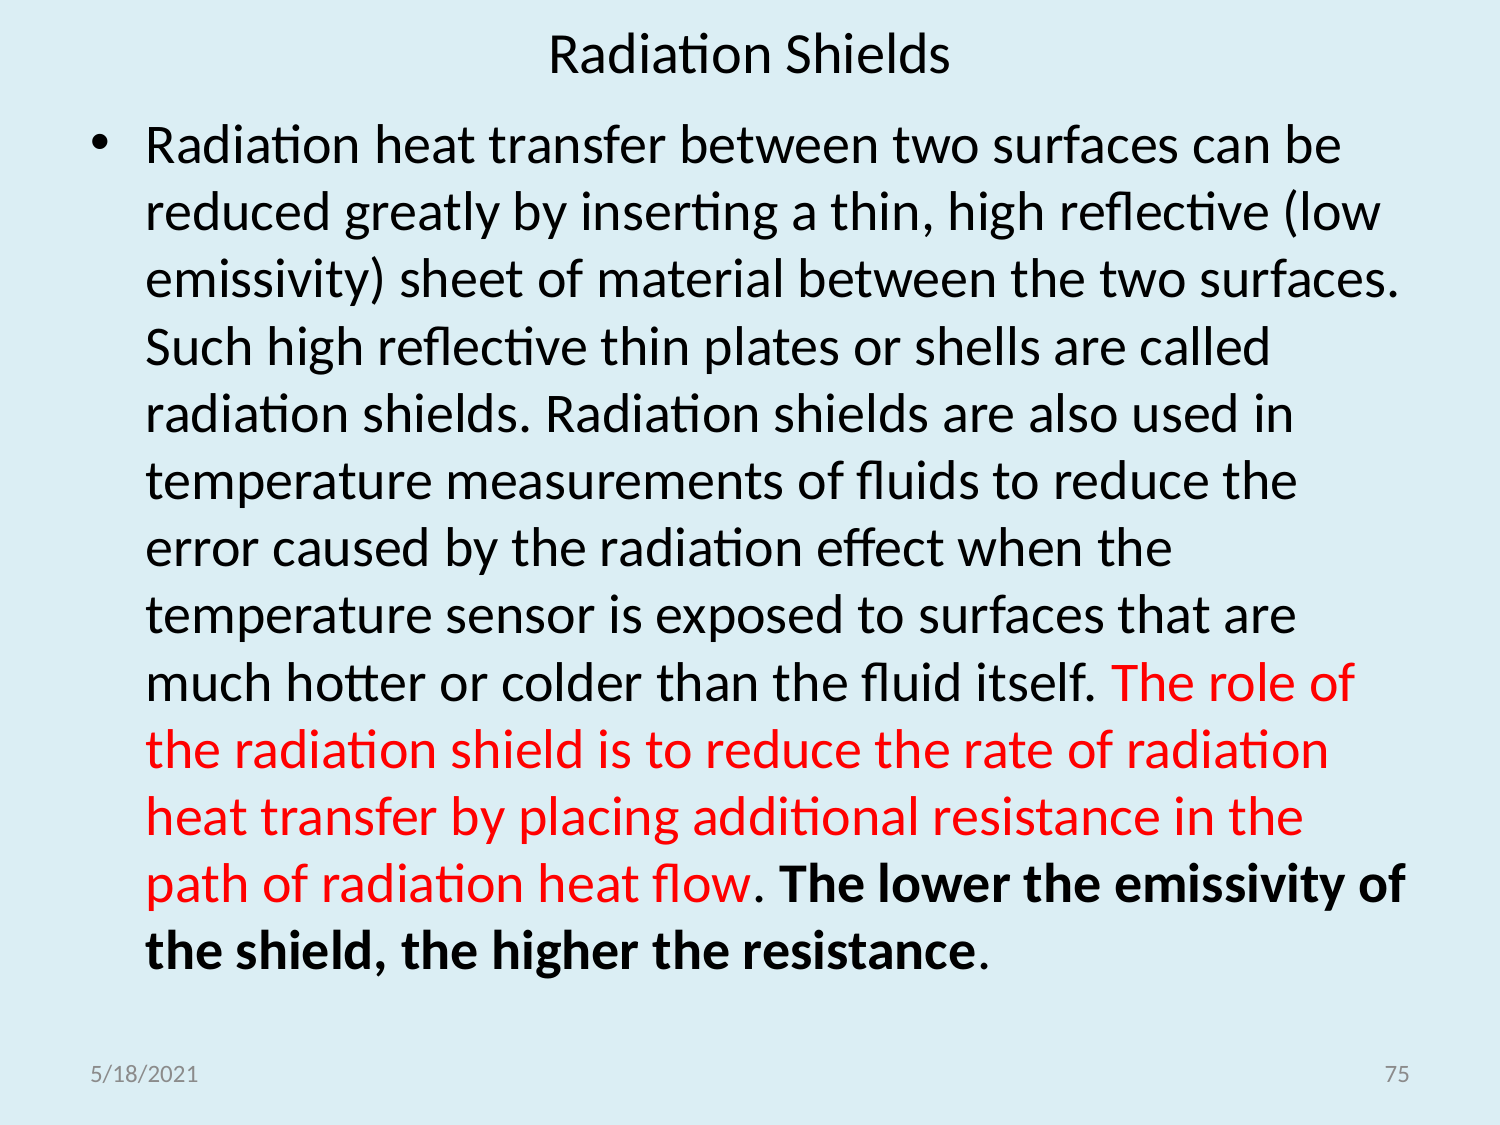

# Radiation Shields
Radiation heat transfer between two surfaces can be reduced greatly by inserting a thin, high­ reflective (low emissivity) sheet of material between the two surfaces. Such high reflective thin plates or shells are called radiation shields. Radiation shields are also used in temperature measurements of fluids to reduce the error caused by the radiation effect when the temperature sensor is exposed to surfaces that are much hotter or colder than the fluid itself. The role of the radiation shield is to reduce the rate of radiation heat transfer by placing additional resistance in the path of radiation heat flow. The lower the emissivity of the shield, the higher the resistance.

5/18/2021
75